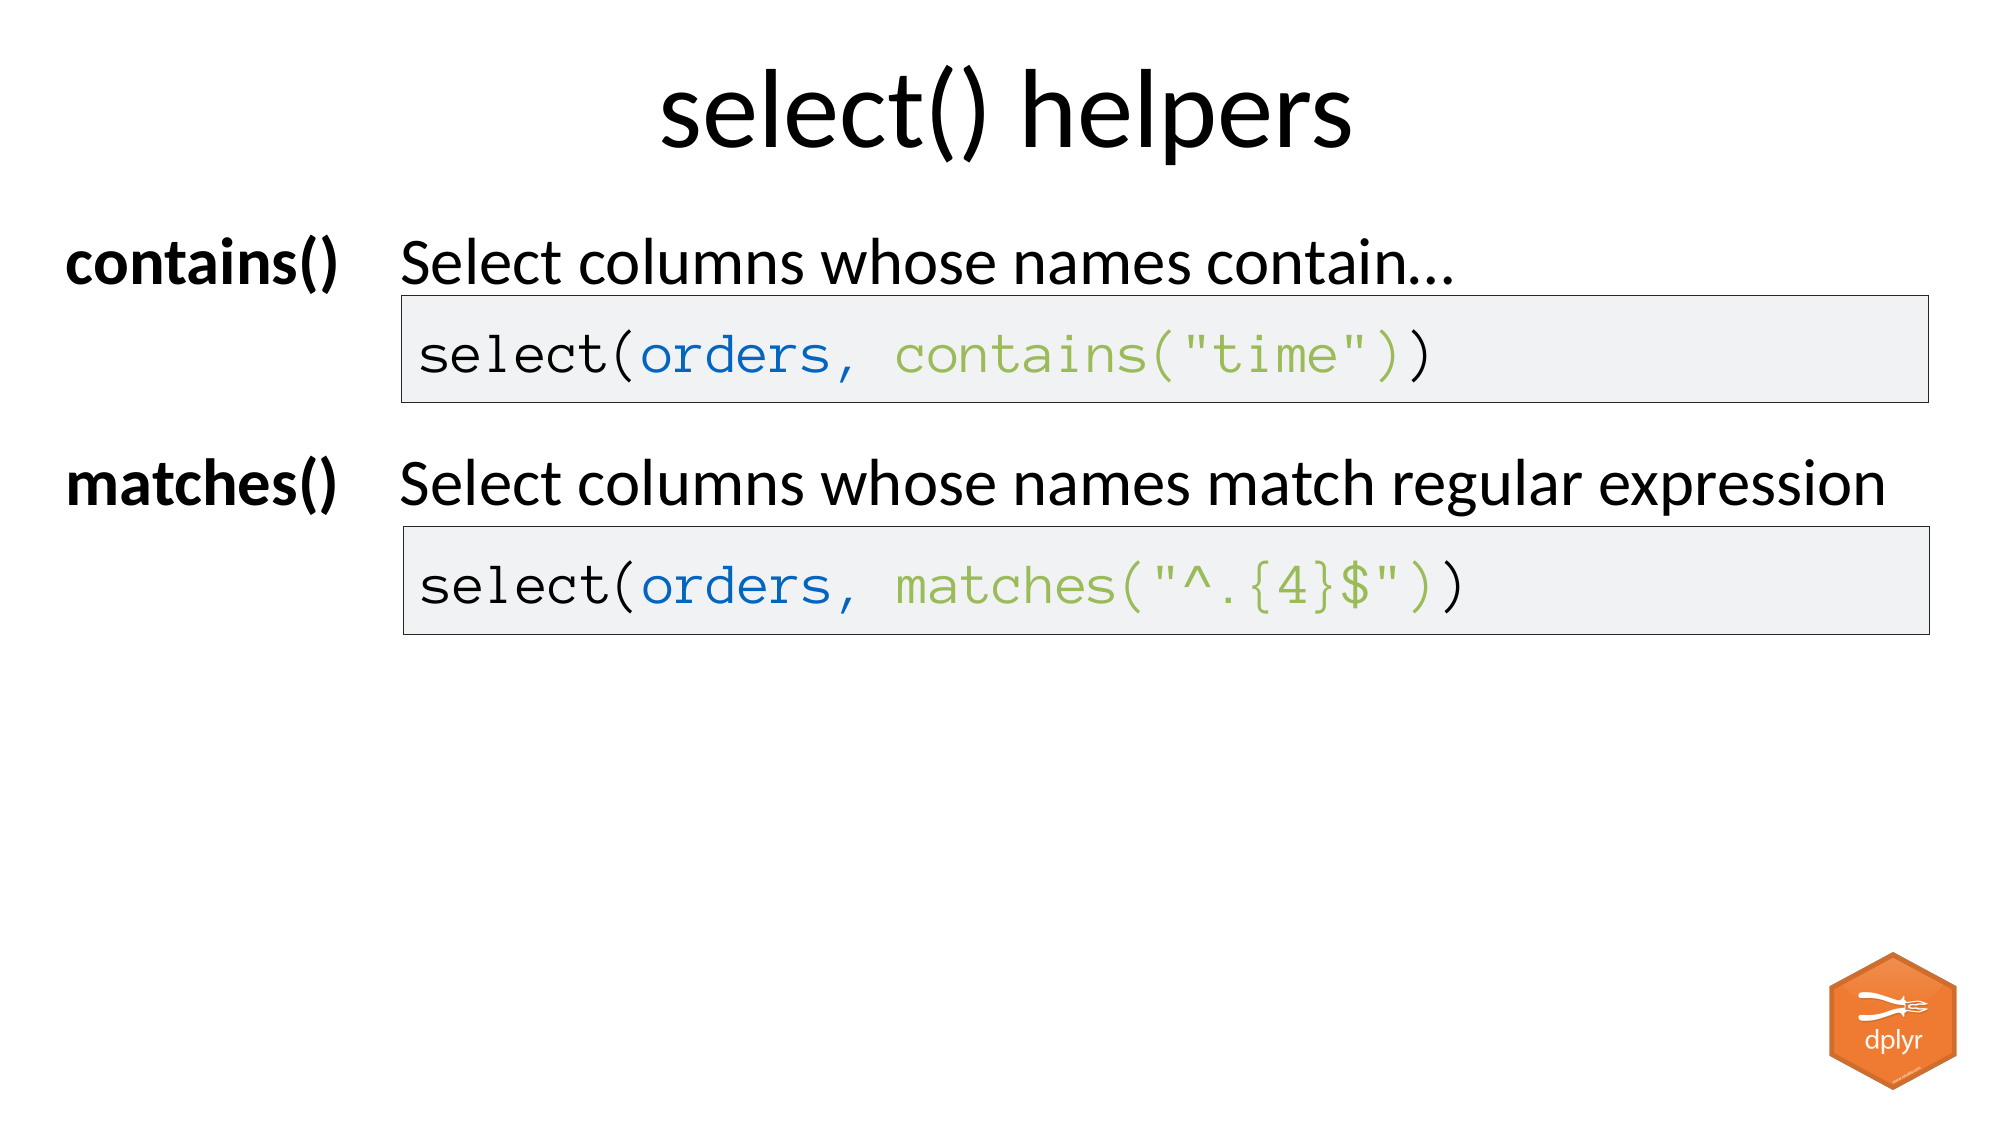

# select() helpers
contains()    Select columns whose names contain…

select(orders, contains("time"))
matches()    Select columns whose names match regular expression

select(orders, matches("^.{4}$"))